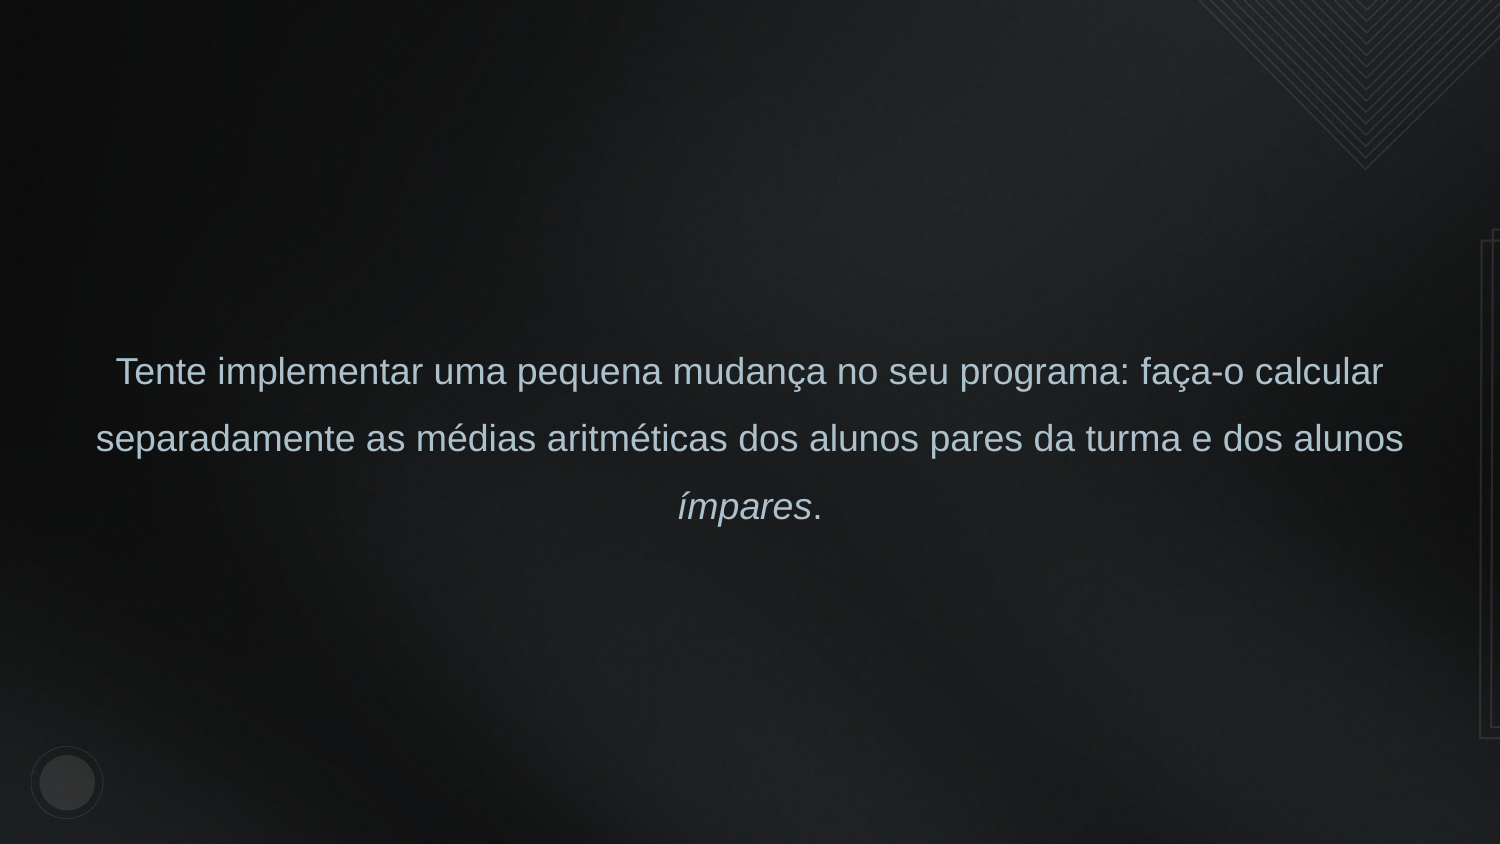

Tente implementar uma pequena mudança no seu programa: faça-o calcular separadamente as médias aritméticas dos alunos pares da turma e dos alunos ímpares.